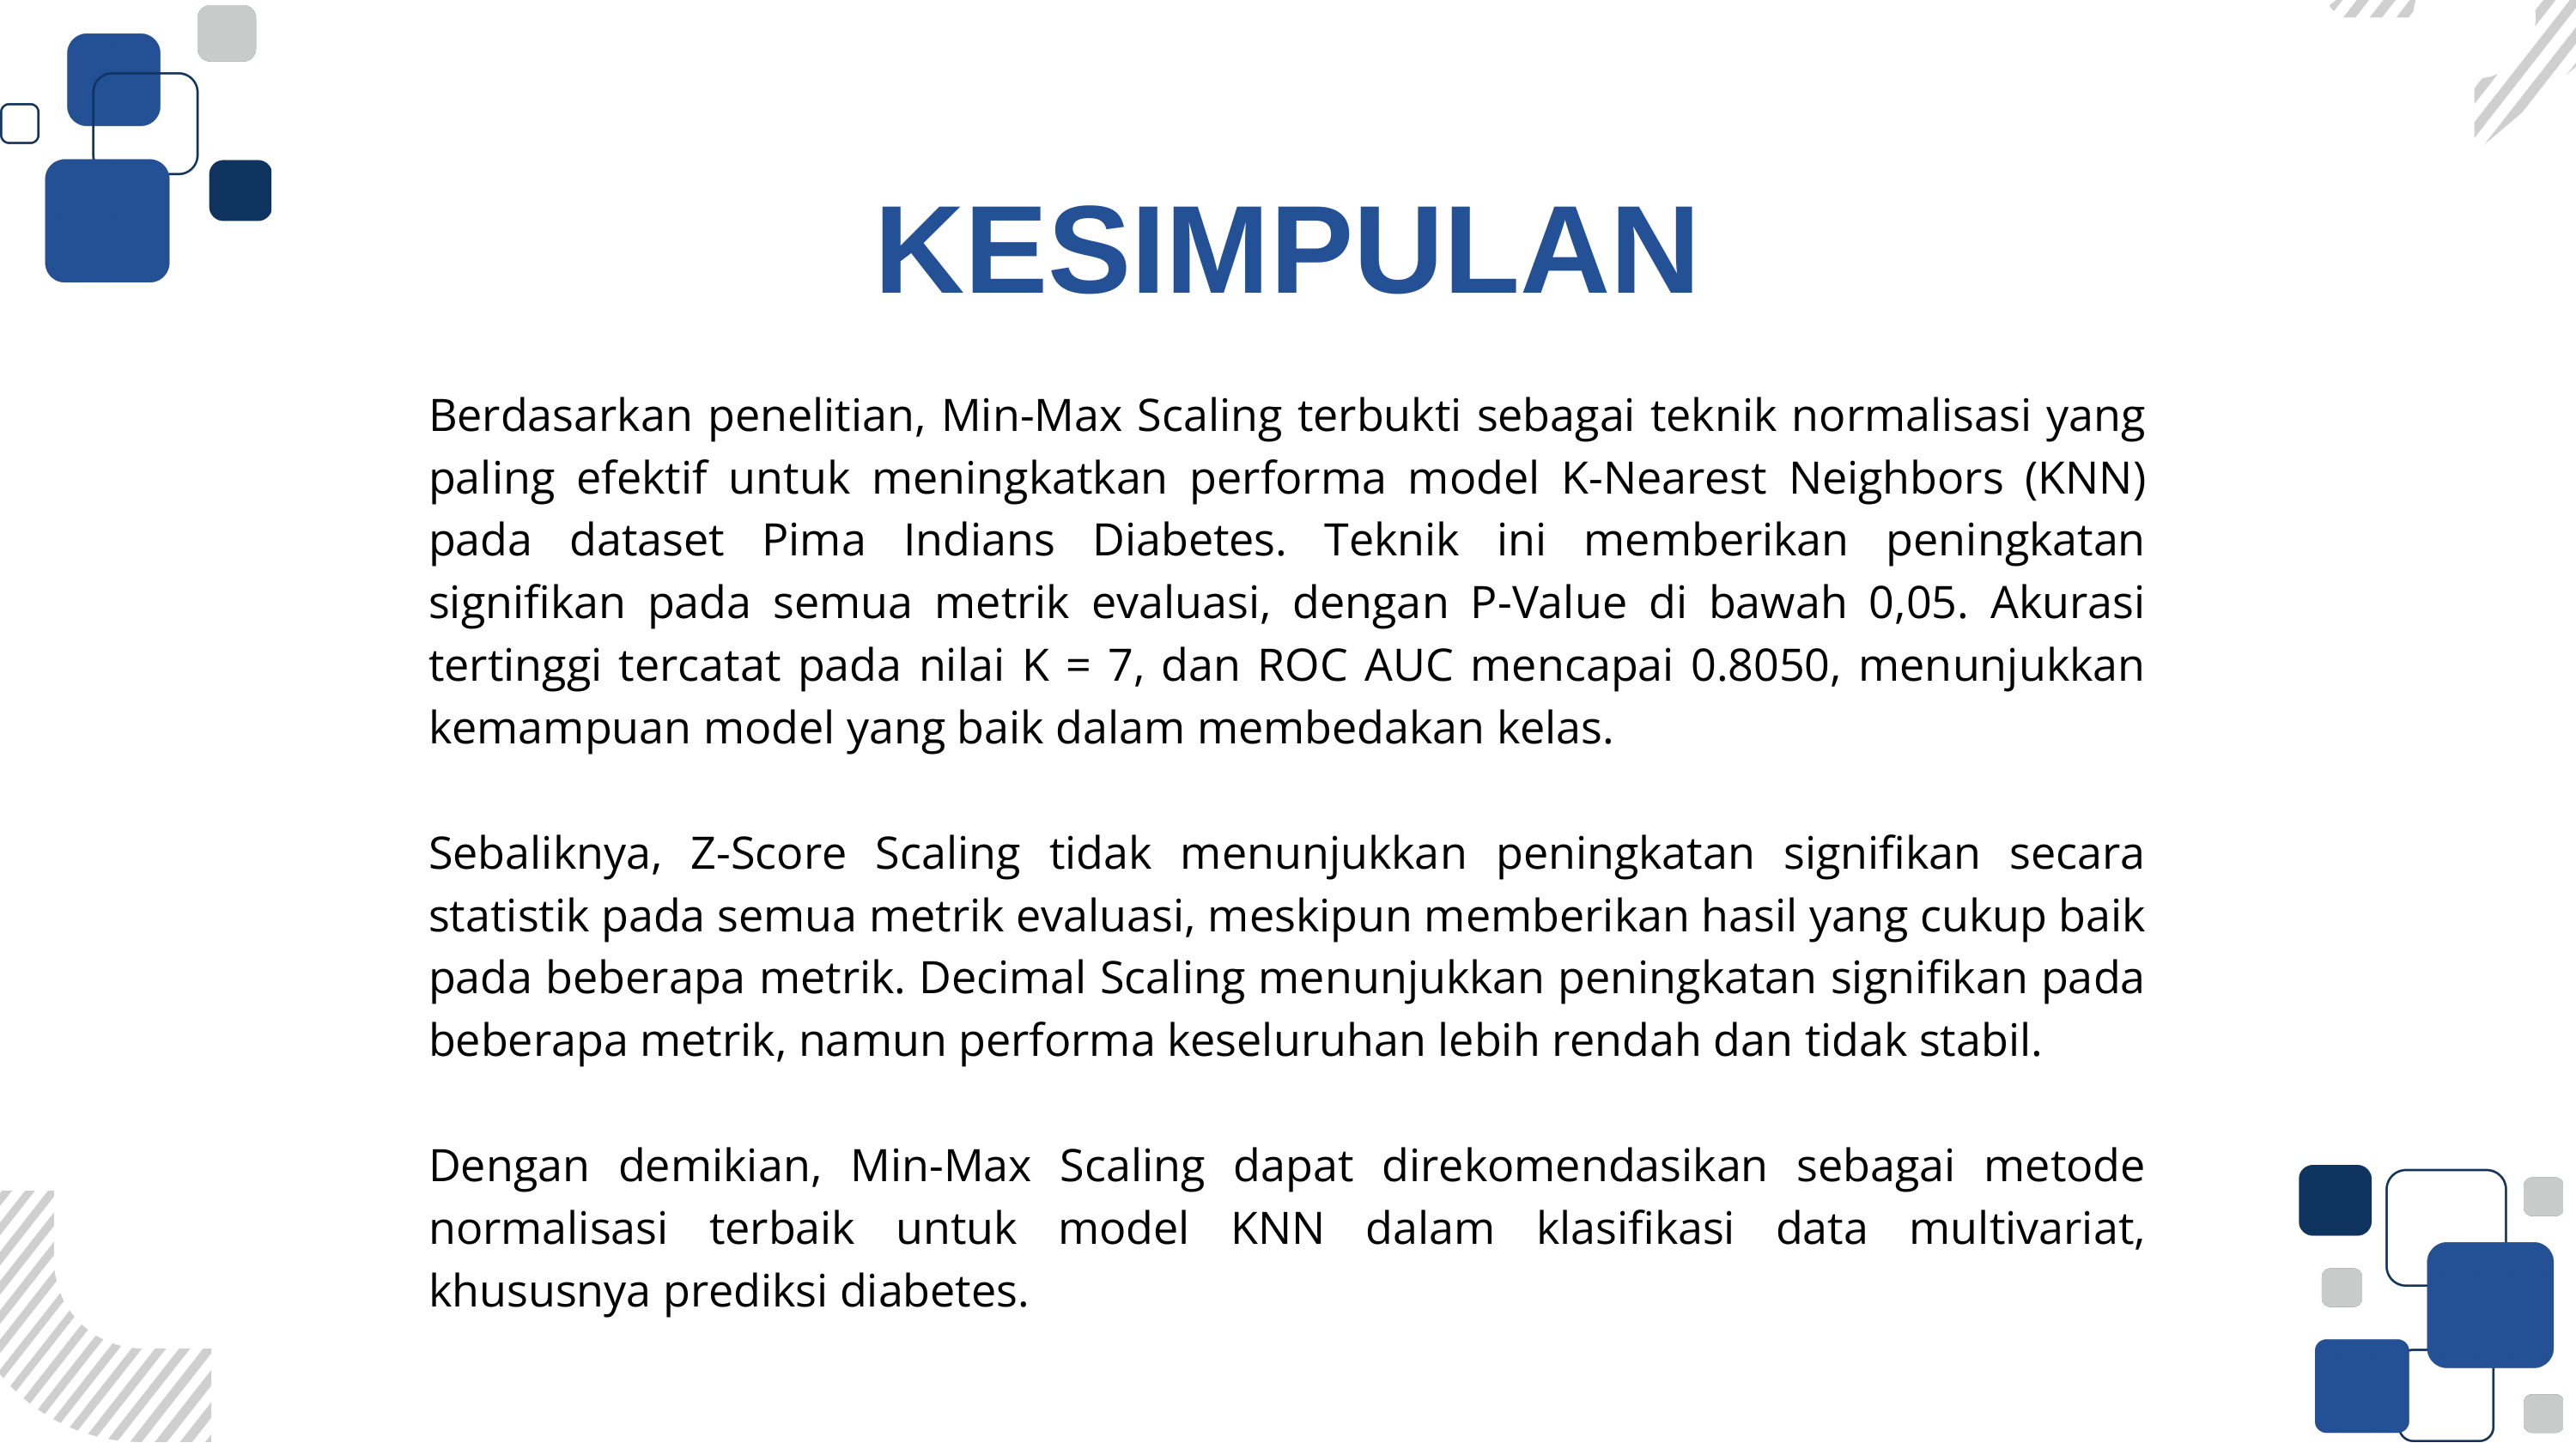

KESIMPULAN
Berdasarkan penelitian, Min-Max Scaling terbukti sebagai teknik normalisasi yang paling efektif untuk meningkatkan performa model K-Nearest Neighbors (KNN) pada dataset Pima Indians Diabetes. Teknik ini memberikan peningkatan signifikan pada semua metrik evaluasi, dengan P-Value di bawah 0,05. Akurasi tertinggi tercatat pada nilai K = 7, dan ROC AUC mencapai 0.8050, menunjukkan kemampuan model yang baik dalam membedakan kelas.

Sebaliknya, Z-Score Scaling tidak menunjukkan peningkatan signifikan secara statistik pada semua metrik evaluasi, meskipun memberikan hasil yang cukup baik pada beberapa metrik. Decimal Scaling menunjukkan peningkatan signifikan pada beberapa metrik, namun performa keseluruhan lebih rendah dan tidak stabil.

Dengan demikian, Min-Max Scaling dapat direkomendasikan sebagai metode normalisasi terbaik untuk model KNN dalam klasifikasi data multivariat, khususnya prediksi diabetes.